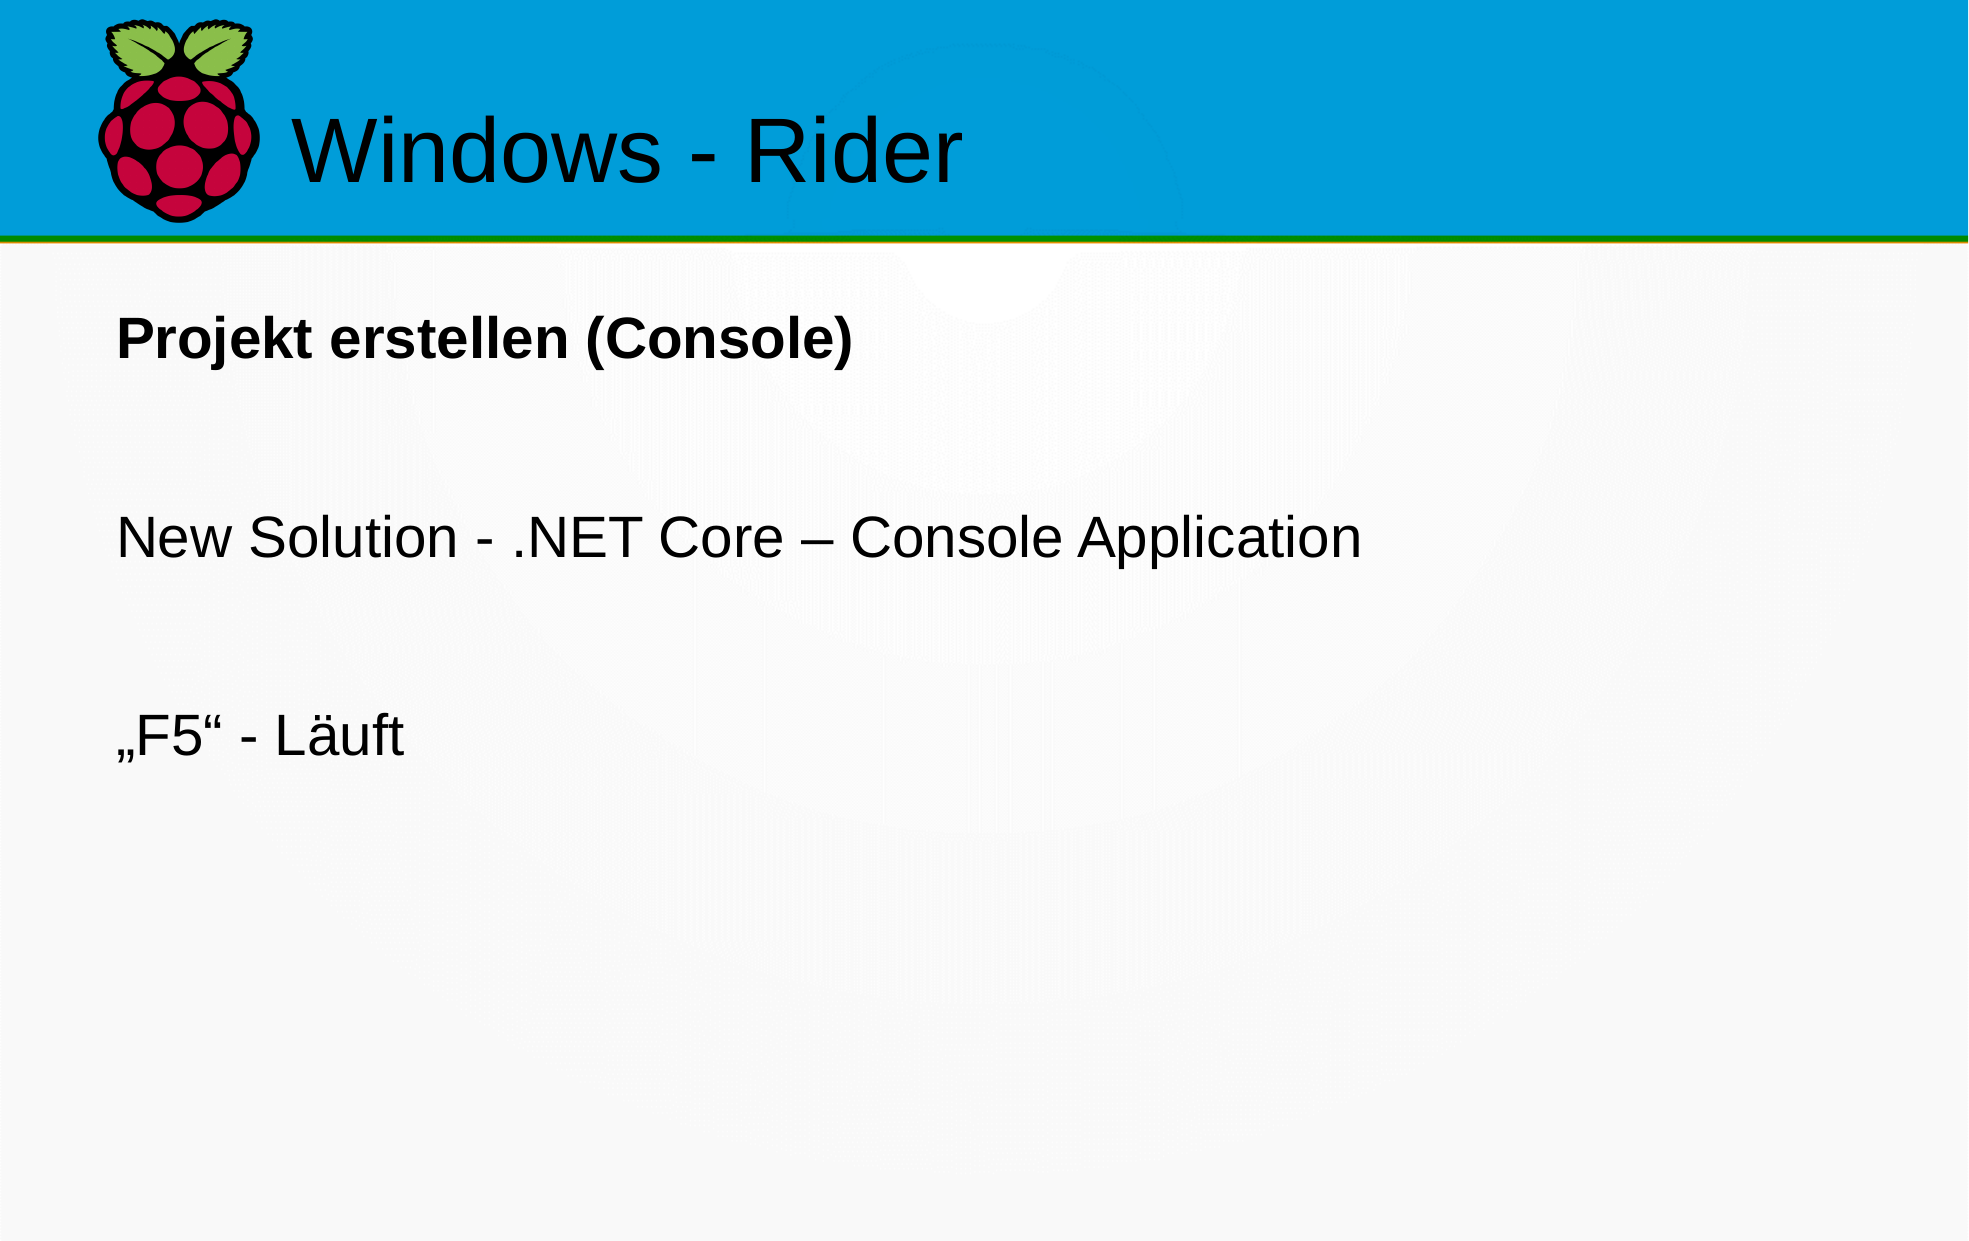

Windows - Rider
Projekt erstellen (Console)

New Solution - .NET Core – Console Application

„F5“ - Läuft